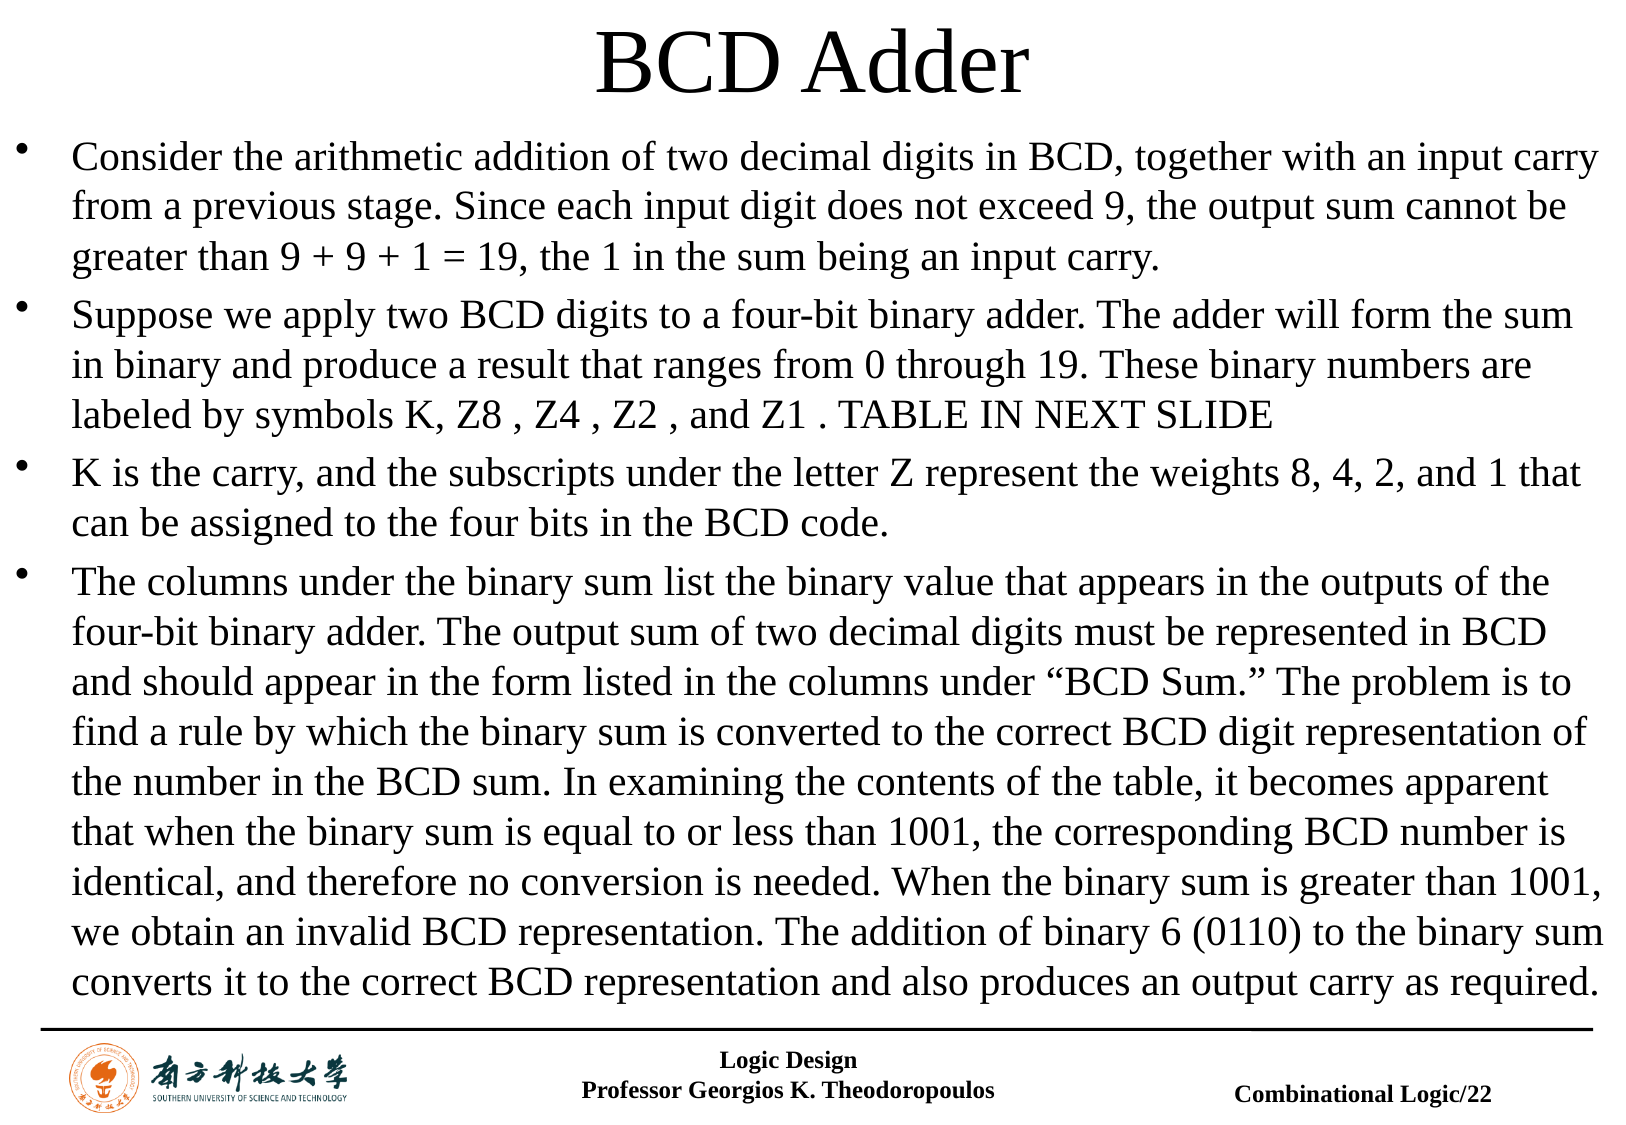

# BCD Adder
Consider the arithmetic addition of two decimal digits in BCD, together with an input carry from a previous stage. Since each input digit does not exceed 9, the output sum cannot be greater than 9 + 9 + 1 = 19, the 1 in the sum being an input carry.
Suppose we apply two BCD digits to a four-bit binary adder. The adder will form the sum in binary and produce a result that ranges from 0 through 19. These binary numbers are labeled by symbols K, Z8 , Z4 , Z2 , and Z1 . TABLE IN NEXT SLIDE
K is the carry, and the subscripts under the letter Z represent the weights 8, 4, 2, and 1 that can be assigned to the four bits in the BCD code.
The columns under the binary sum list the binary value that appears in the outputs of the four-bit binary adder. The output sum of two decimal digits must be represented in BCD and should appear in the form listed in the columns under “BCD Sum.” The problem is to find a rule by which the binary sum is converted to the correct BCD digit representation of the number in the BCD sum. In examining the contents of the table, it becomes apparent that when the binary sum is equal to or less than 1001, the corresponding BCD number is identical, and therefore no conversion is needed. When the binary sum is greater than 1001, we obtain an invalid BCD representation. The addition of binary 6 (0110) to the binary sum converts it to the correct BCD representation and also produces an output carry as required.